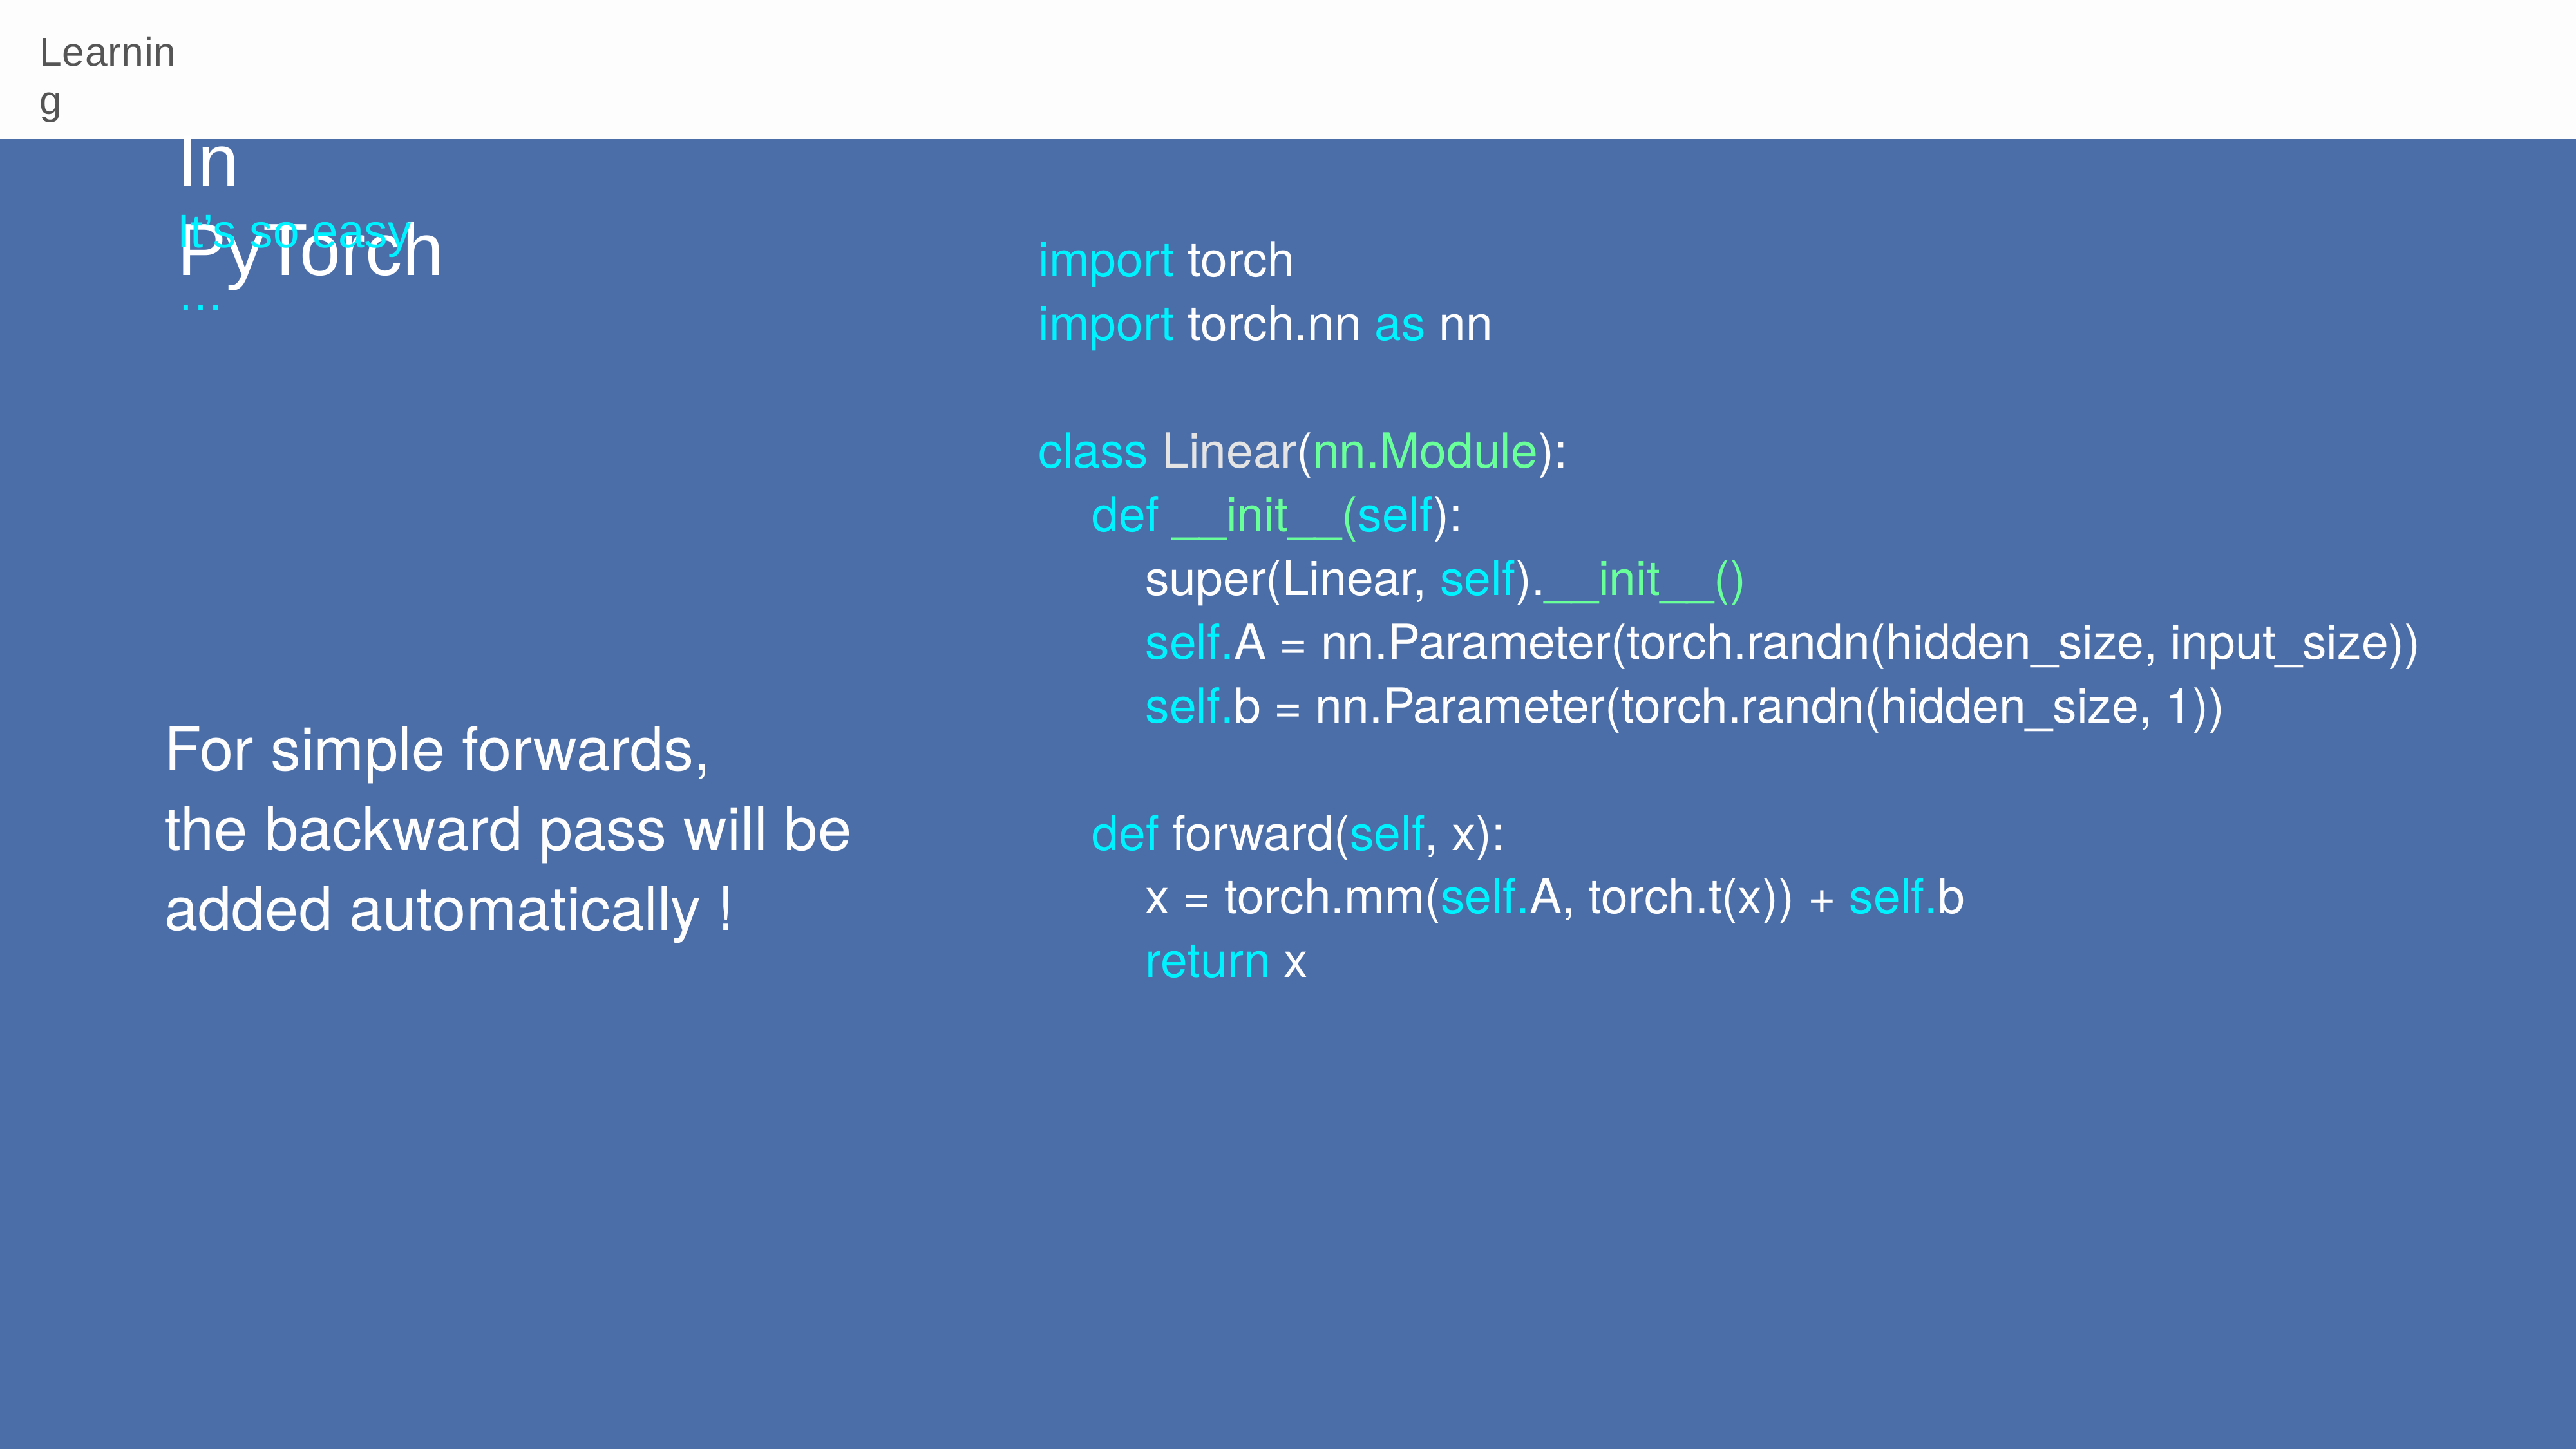

Learning

In PyTorch
import torch
import torch.nn as nn
 
class Linear(nn.Module):
    def __init__(self):
        super(Linear, self).__init__()
        self.A = nn.Parameter(torch.randn(hidden_size, input_size))
        self.b = nn.Parameter(torch.randn(hidden_size, 1))
 
    def forward(self, x):
        x = torch.mm(self.A, torch.t(x)) + self.b
        return x
It’s so easy …
For simple forwards,
the backward pass will be added automatically !